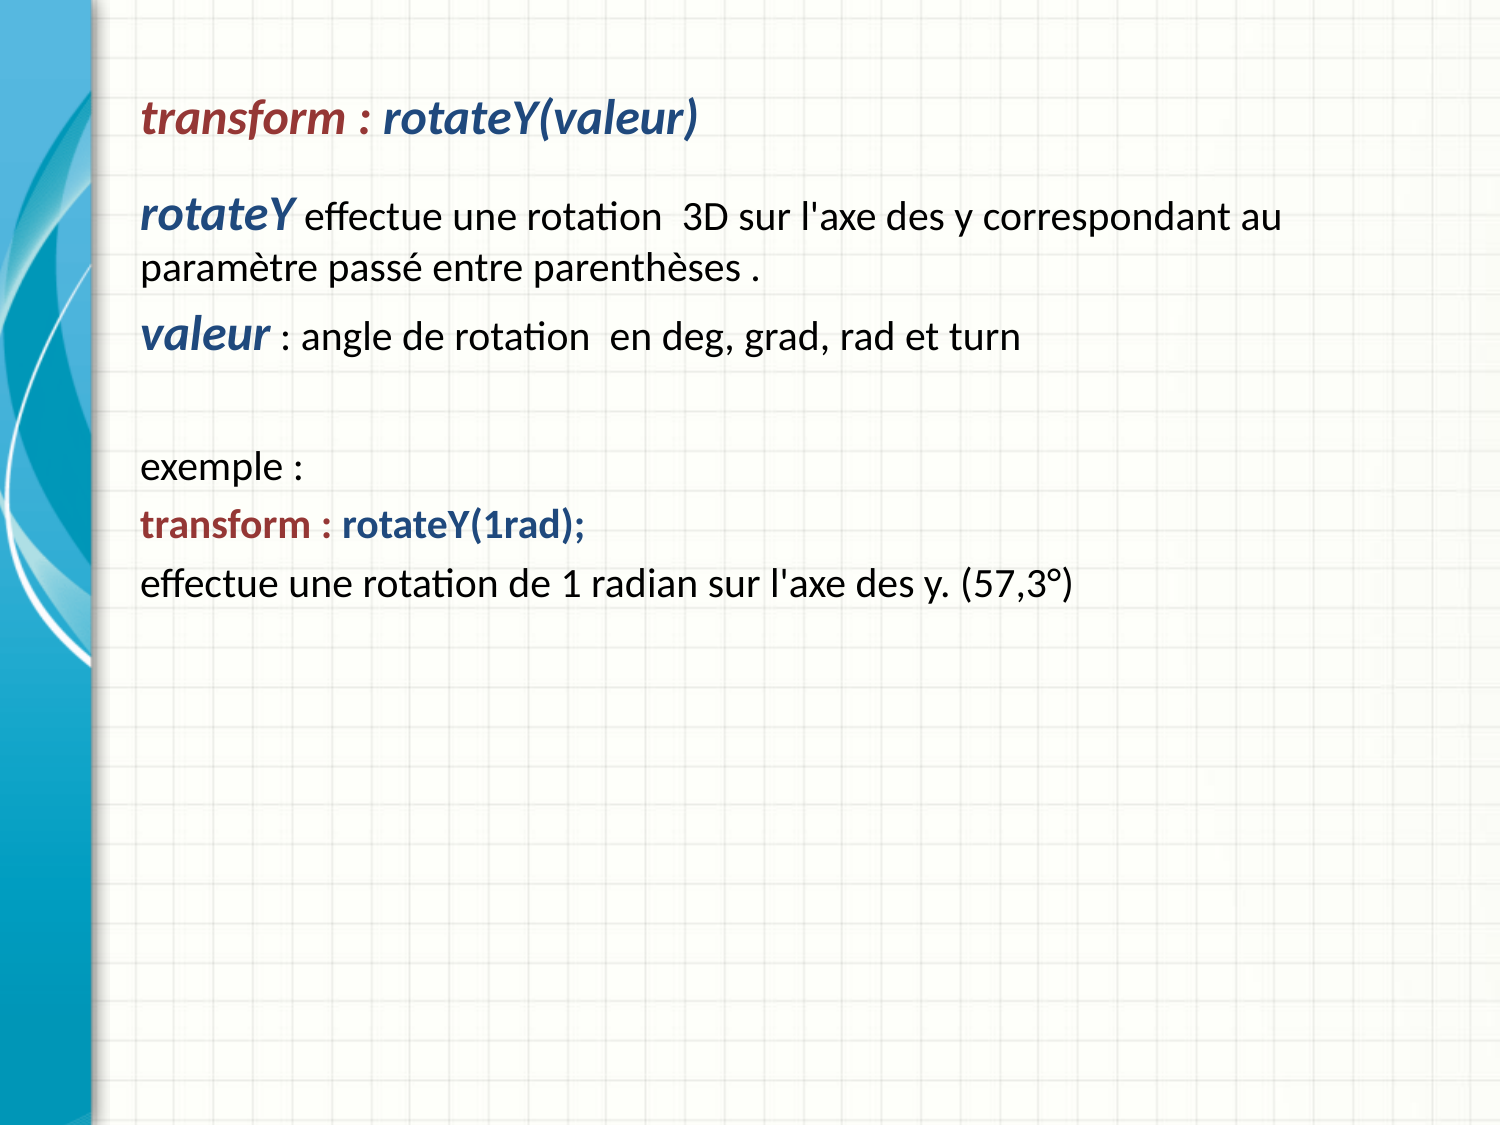

# transform : rotateY(valeur)
rotateY effectue une rotation  3D sur l'axe des y correspondant au paramètre passé entre parenthèses .
valeur : angle de rotation  en deg, grad, rad et turn

exemple :
transform : rotateY(1rad);
effectue une rotation de 1 radian sur l'axe des y. (57,3°)